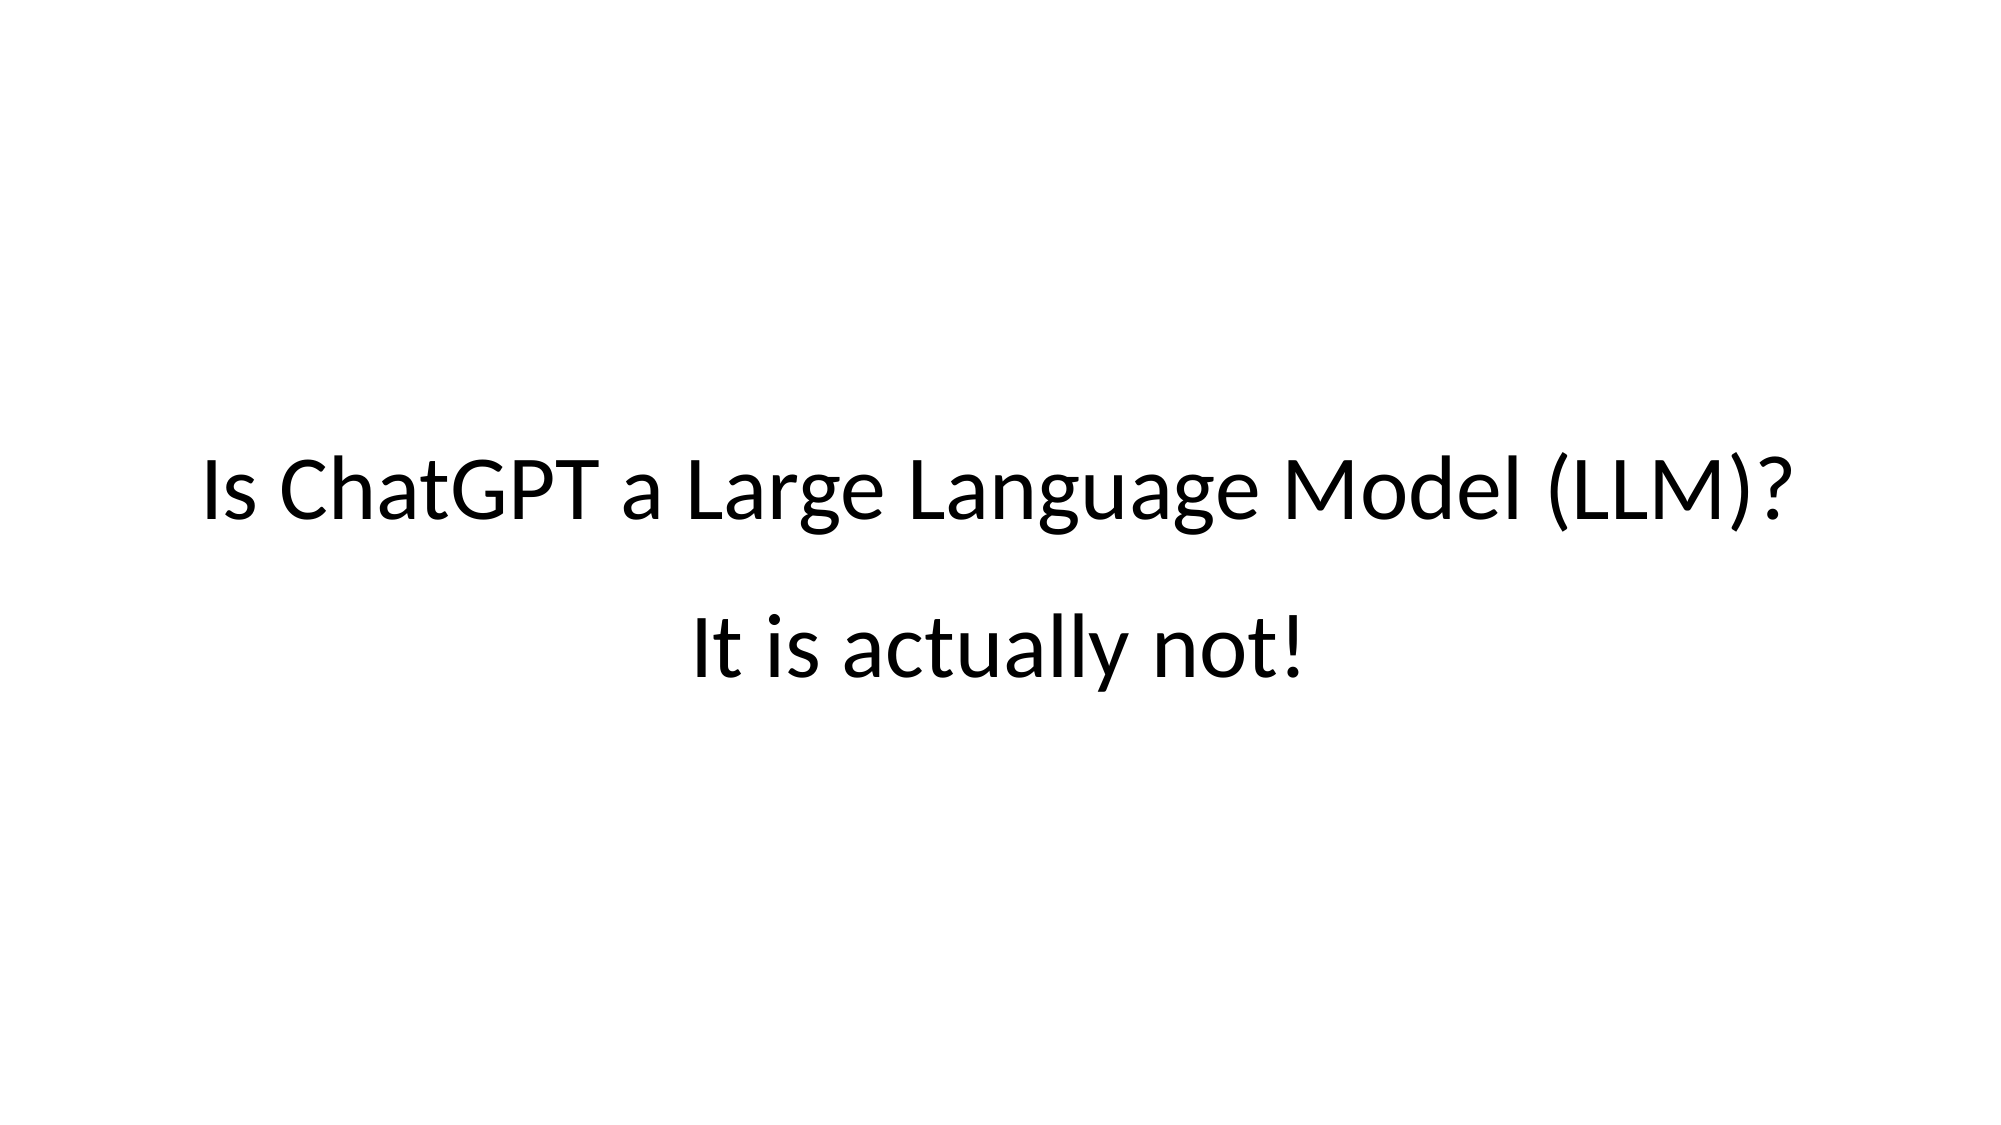

Is ChatGPT a Large Language Model (LLM)?
It is actually not!